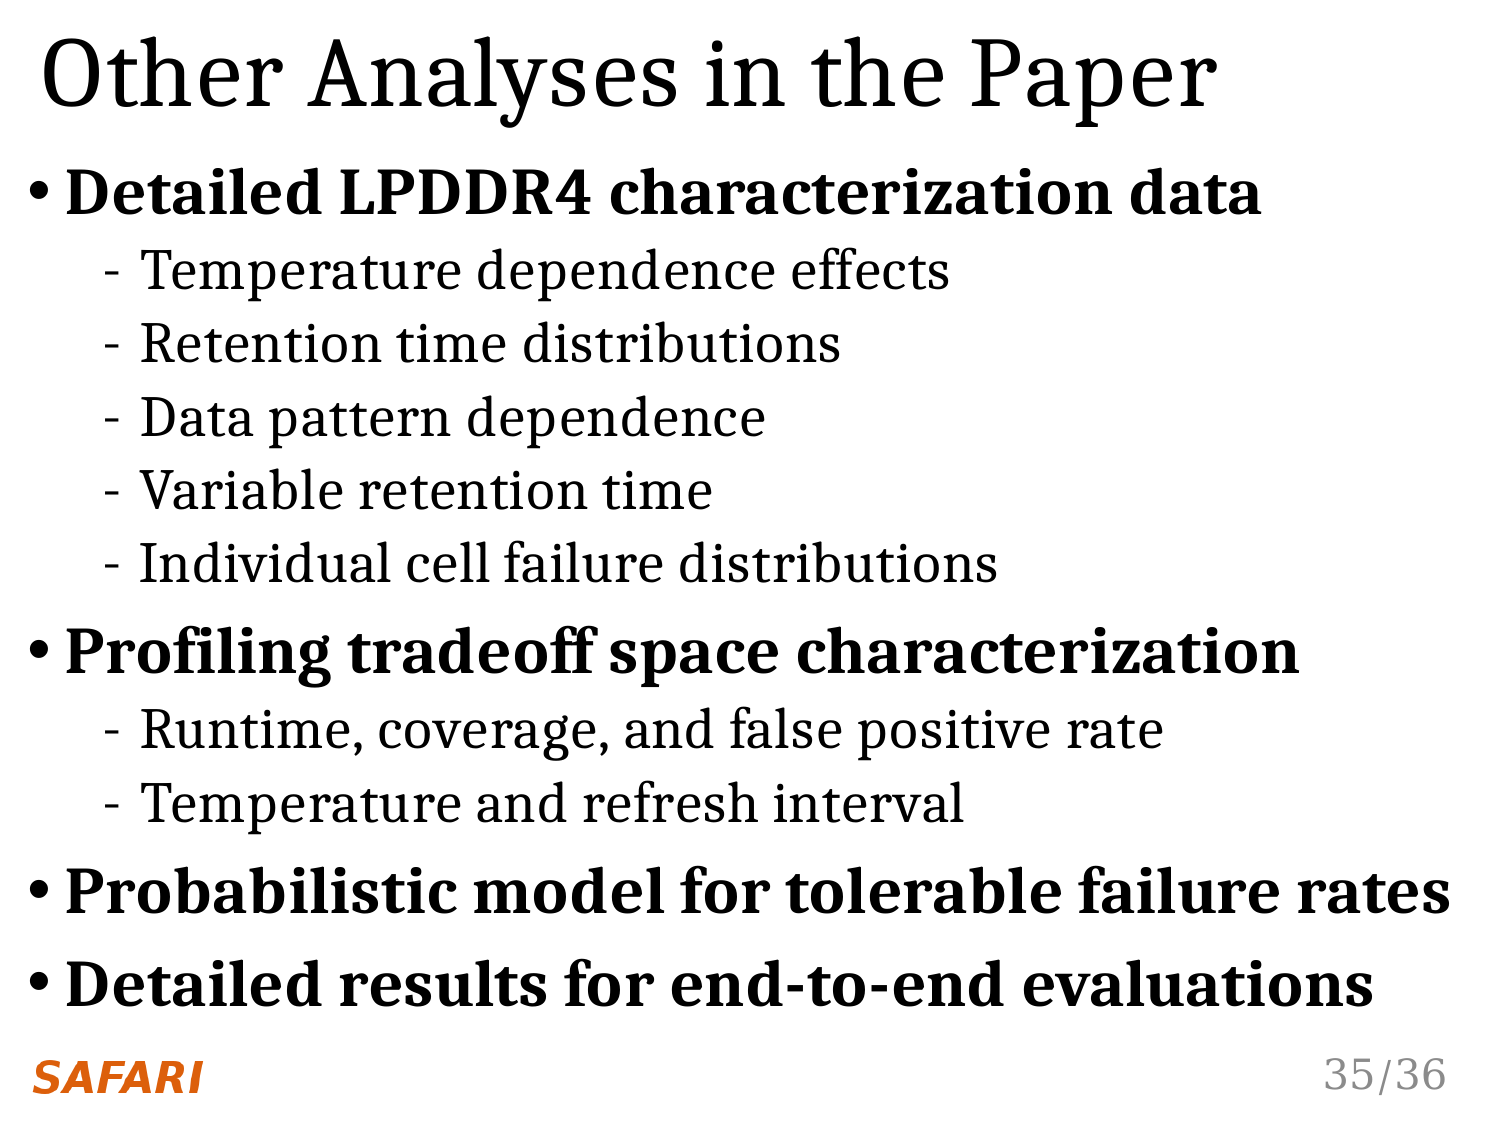

Other Analyses in the Paper
Detailed LPDDR4 characterization data
Temperature dependence effects
Retention time distributions
Data pattern dependence
Variable retention time
Individual cell failure distributions
Profiling tradeoff space characterization
Runtime, coverage, and false positive rate
Temperature and refresh interval
Probabilistic model for tolerable failure rates
Detailed results for end-to-end evaluations
35/36